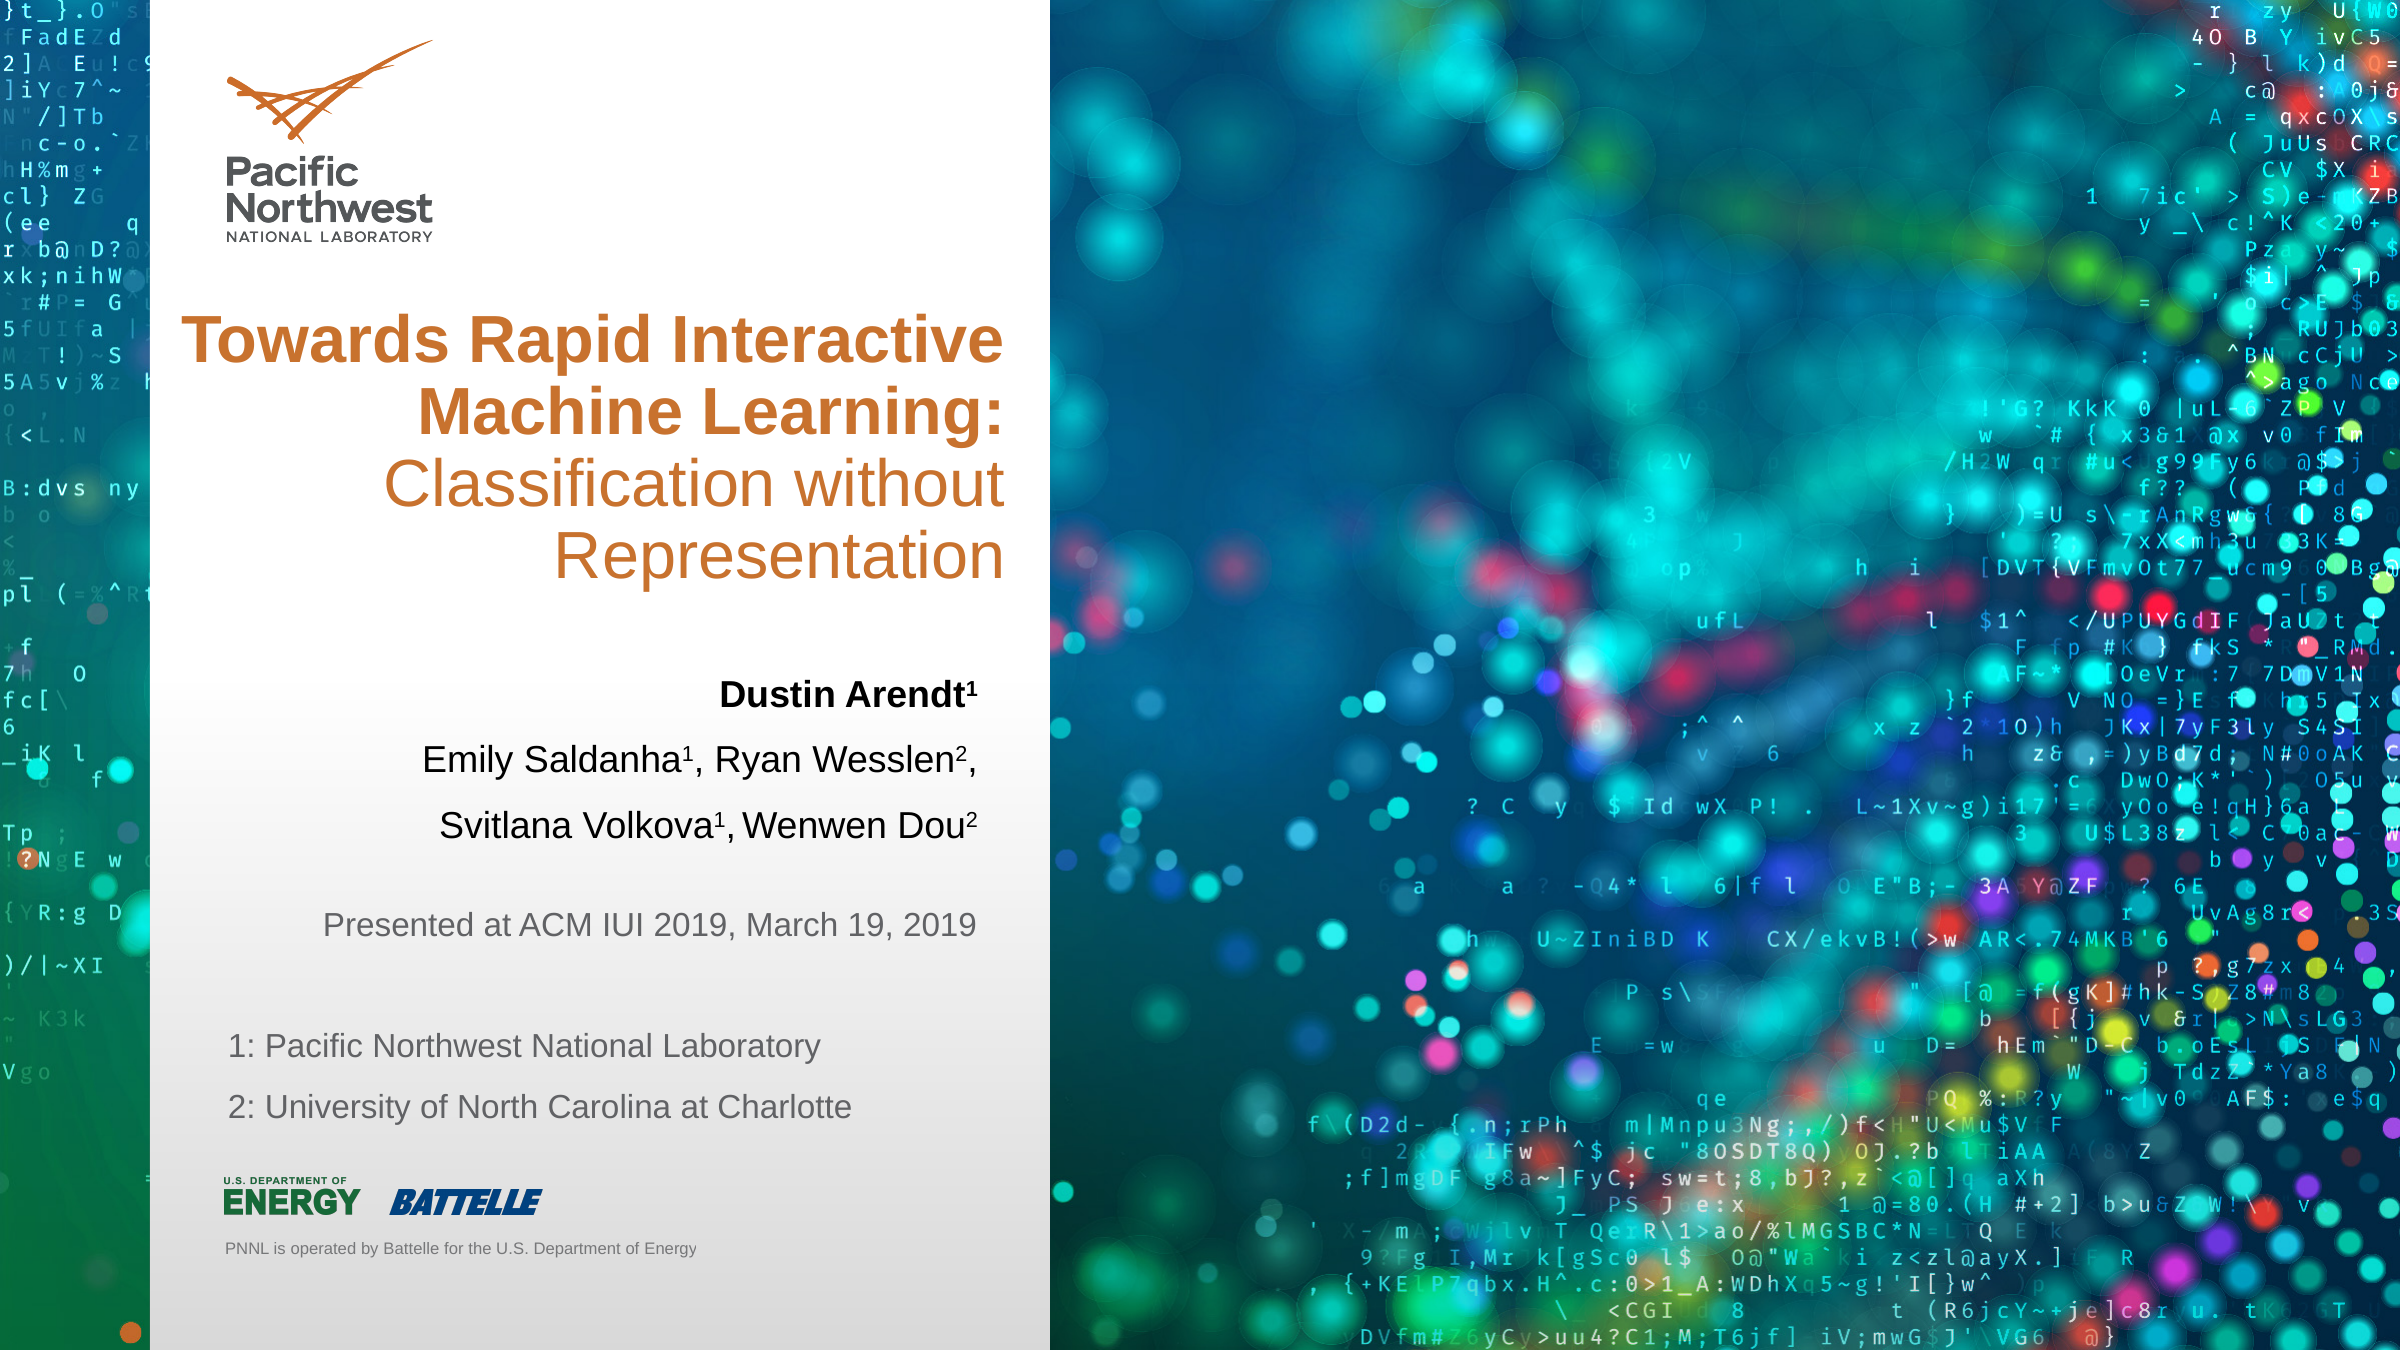

# Towards Rapid Interactive Machine Learning: Classification without Representation
Dustin Arendt1
Emily Saldanha1, Ryan Wesslen2,
Svitlana Volkova1, Wenwen Dou2

Presented at ACM IUI 2019, March 19, 2019

1: Pacific Northwest National Laboratory
2: University of North Carolina at Charlotte